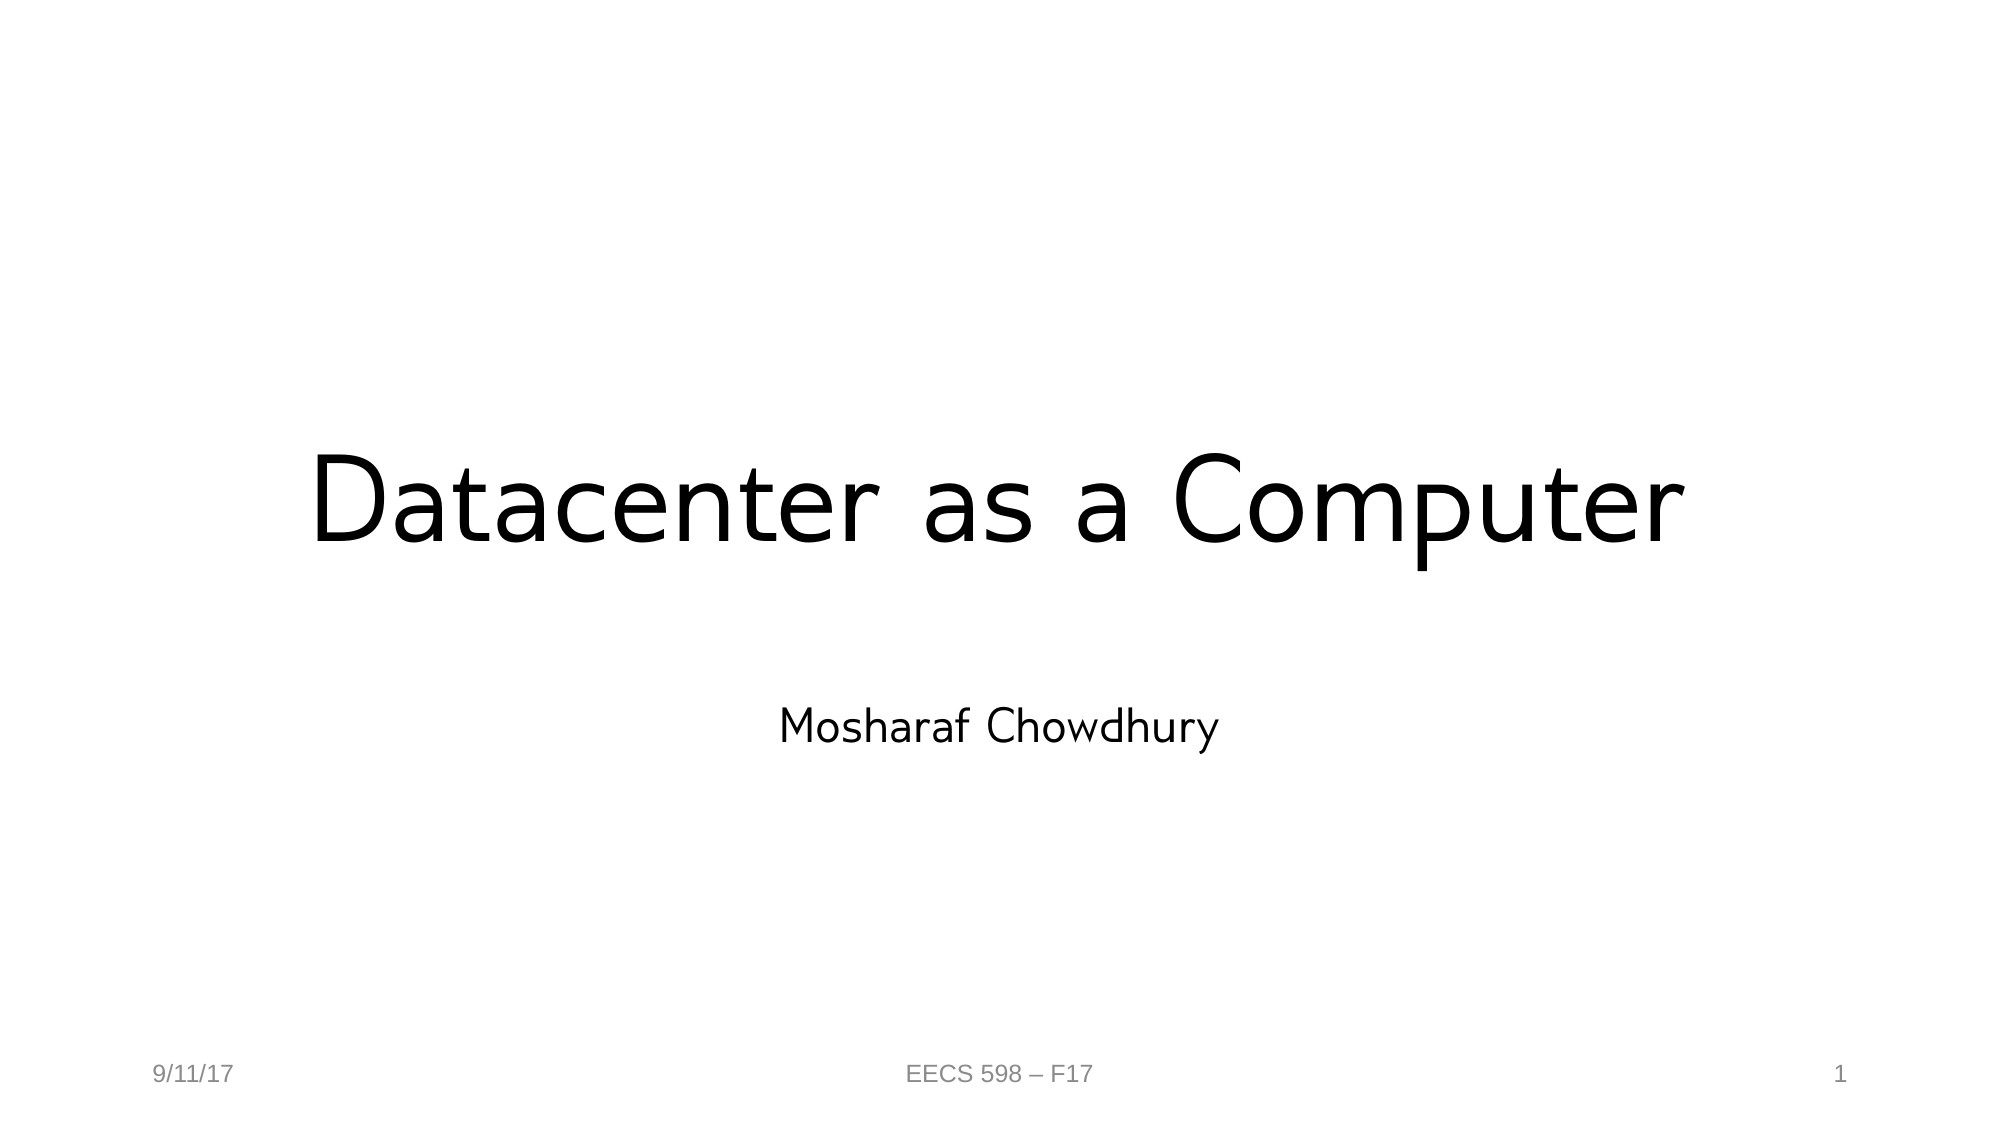

# Datacenter as a Computer
Mosharaf Chowdhury
9/11/17
EECS 598 – F17
1